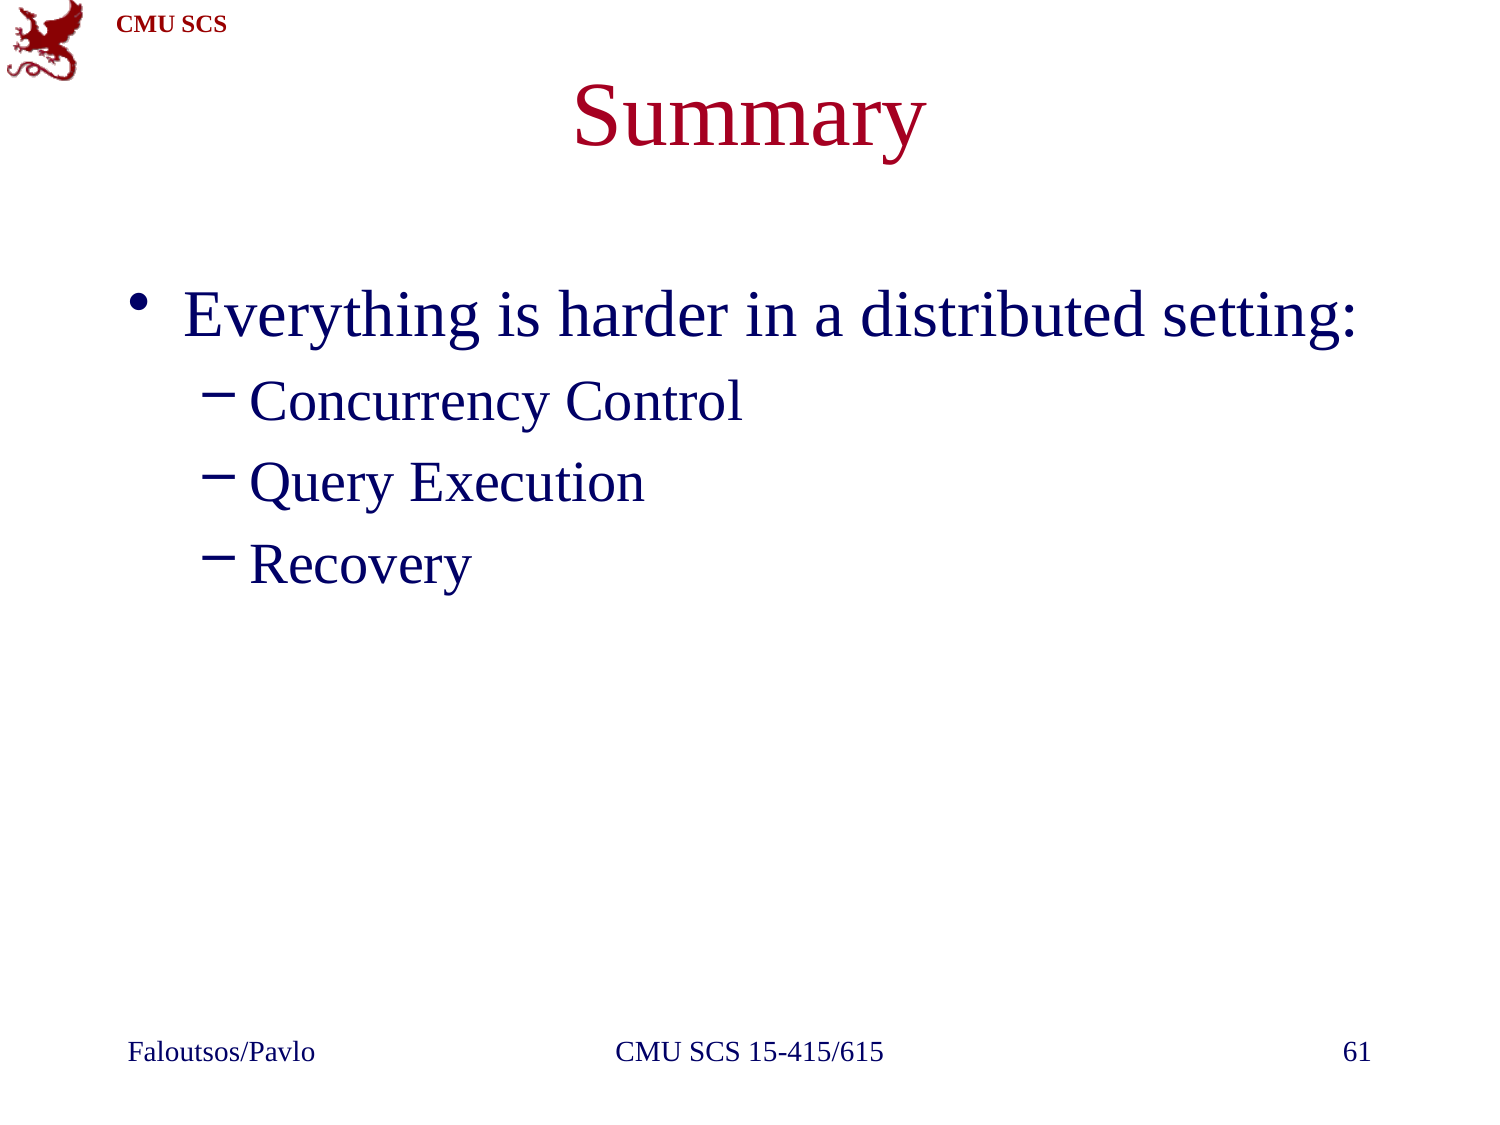

# Summary
Everything is harder in a distributed setting:
Concurrency Control
Query Execution
Recovery
Faloutsos/Pavlo
CMU SCS 15-415/615
61